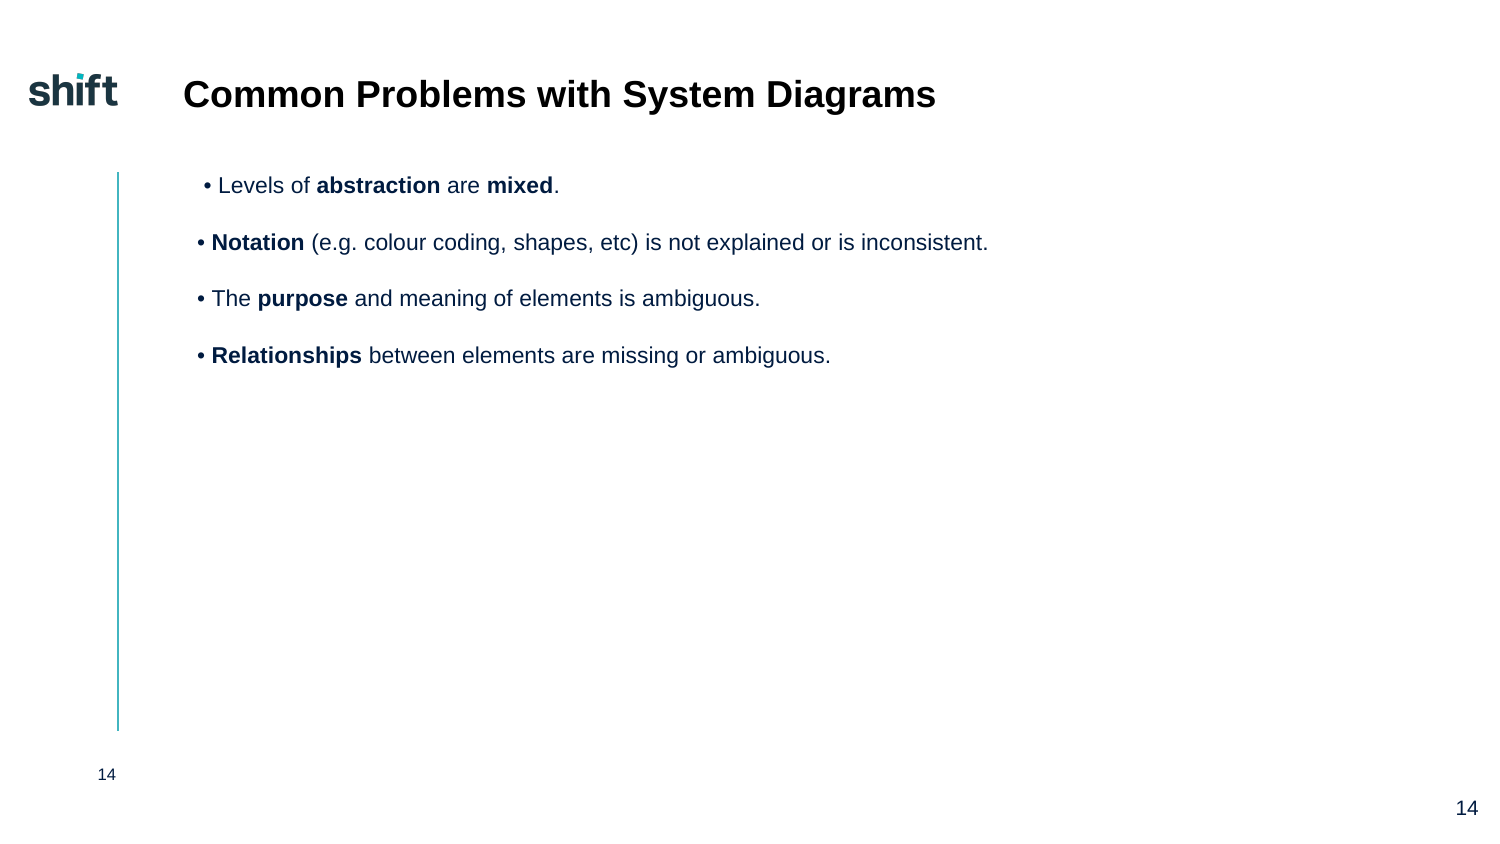

# Common Problems with System Diagrams
 • Levels of abstraction are mixed.
• Notation (e.g. colour coding, shapes, etc) is not explained or is inconsistent.
• The purpose and meaning of elements is ambiguous.
• Relationships between elements are missing or ambiguous.